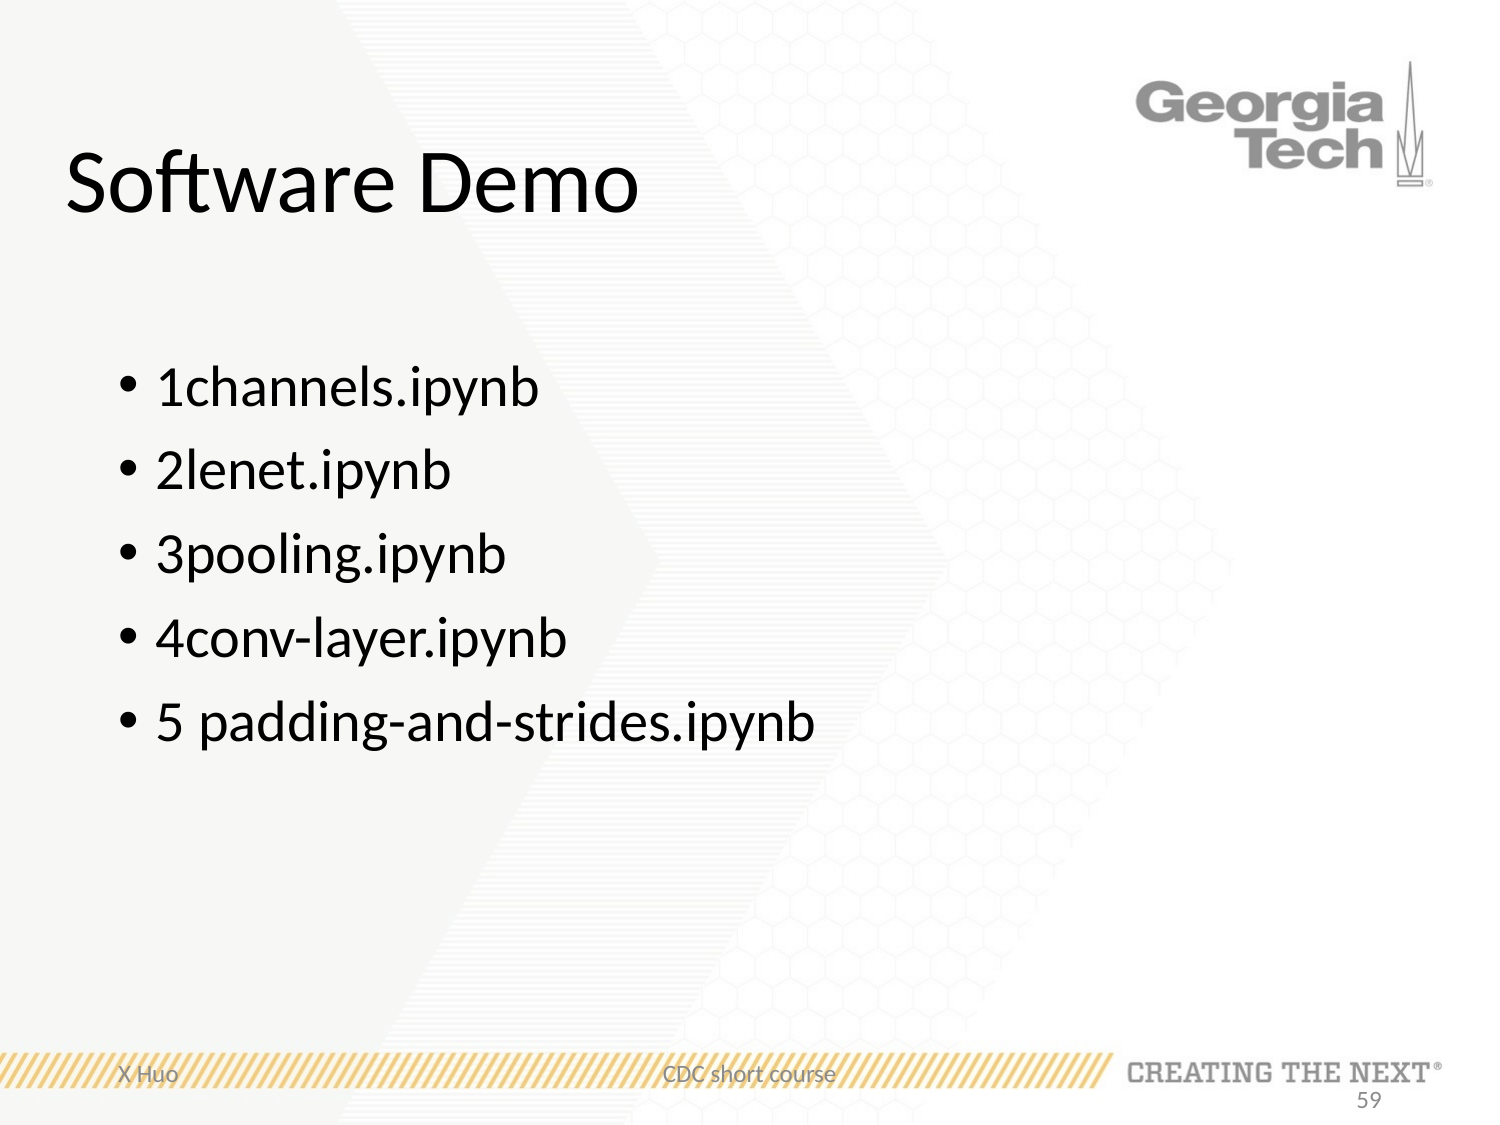

# Software Demo
1channels.ipynb
2lenet.ipynb
3pooling.ipynb
4conv-layer.ipynb
5 padding-and-strides.ipynb
X Huo
CDC short course
59